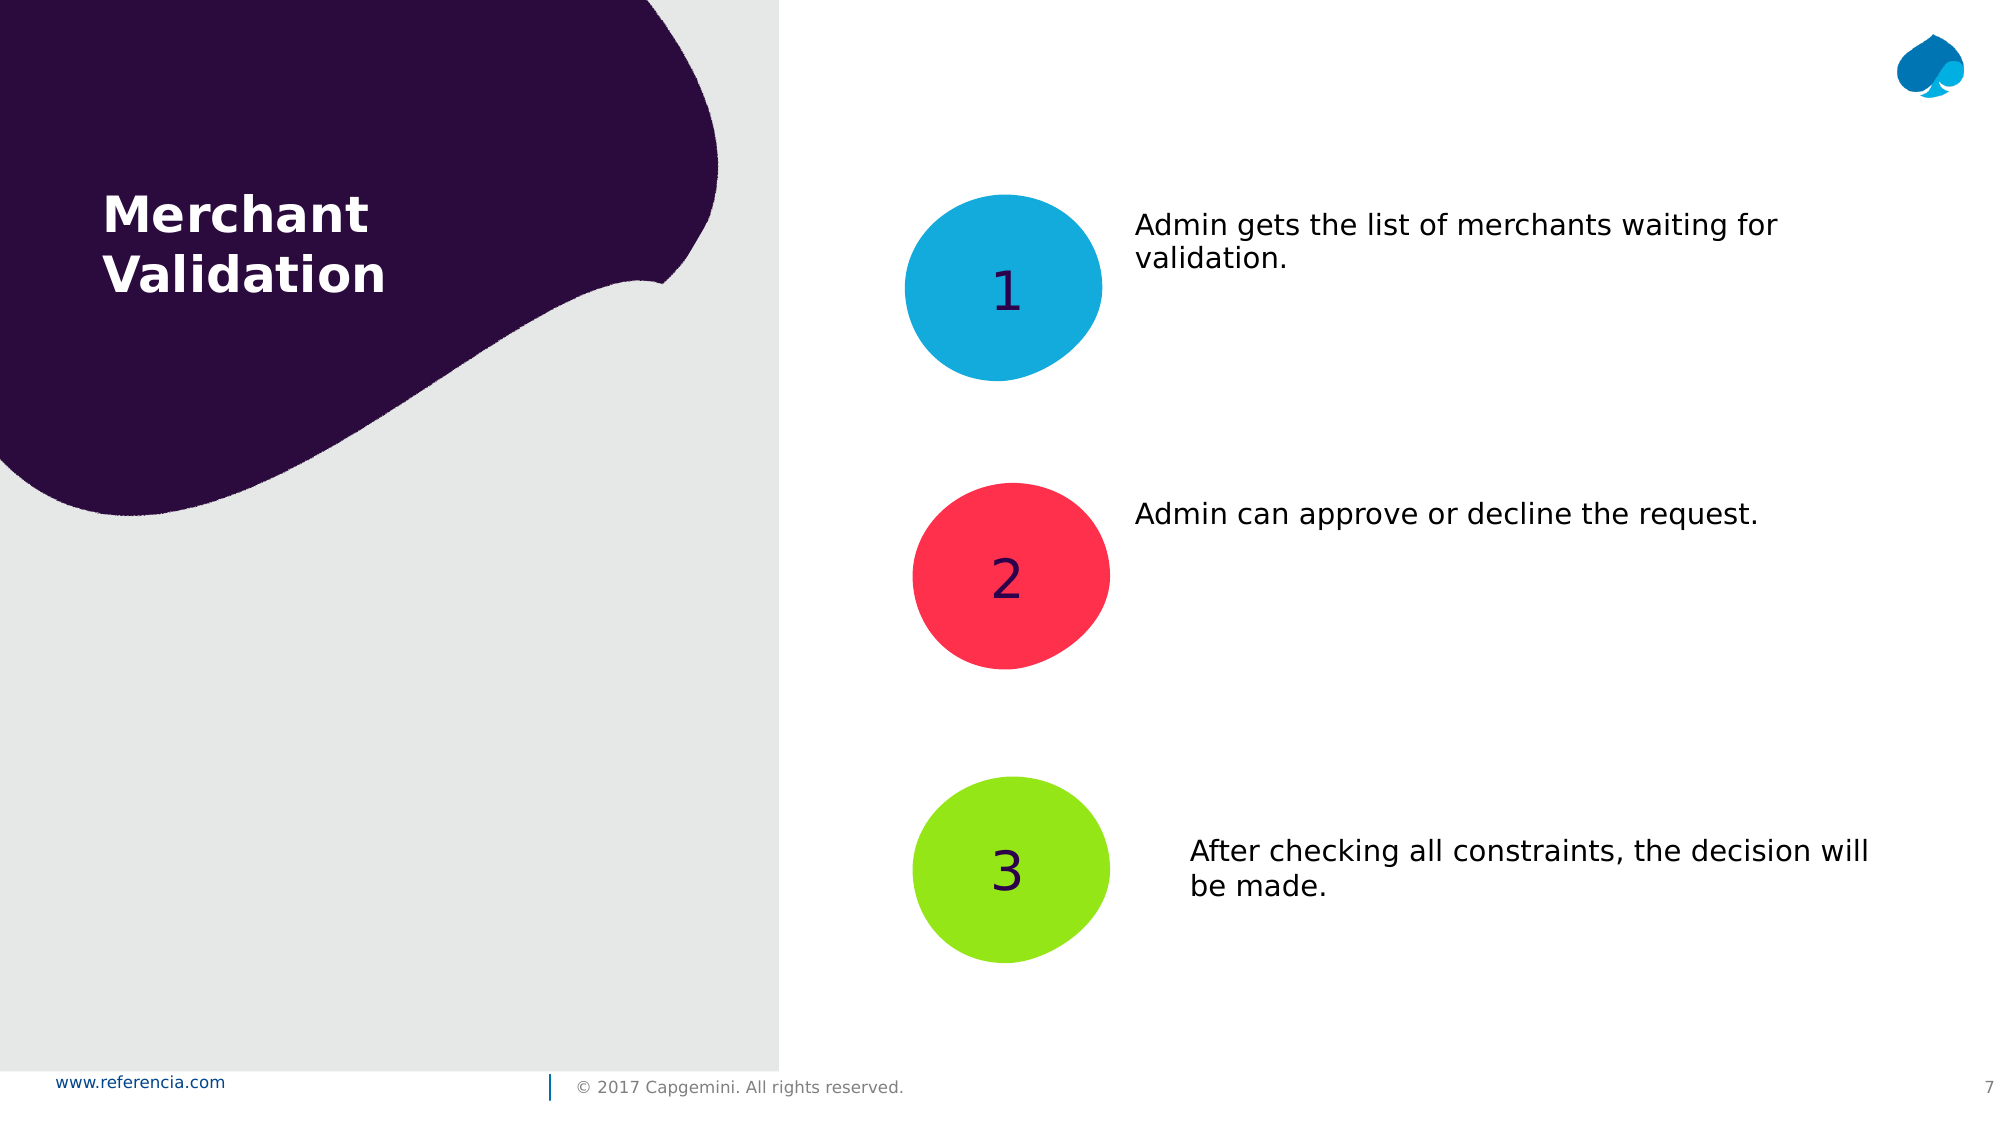

Merchant Validation
Admin gets the list of merchants waiting for validation.
1
Admin can approve or decline the request.
2
After checking all constraints, the decision will be made.
3
www.referencia.com
© 2017 Capgemini. All rights reserved.
7